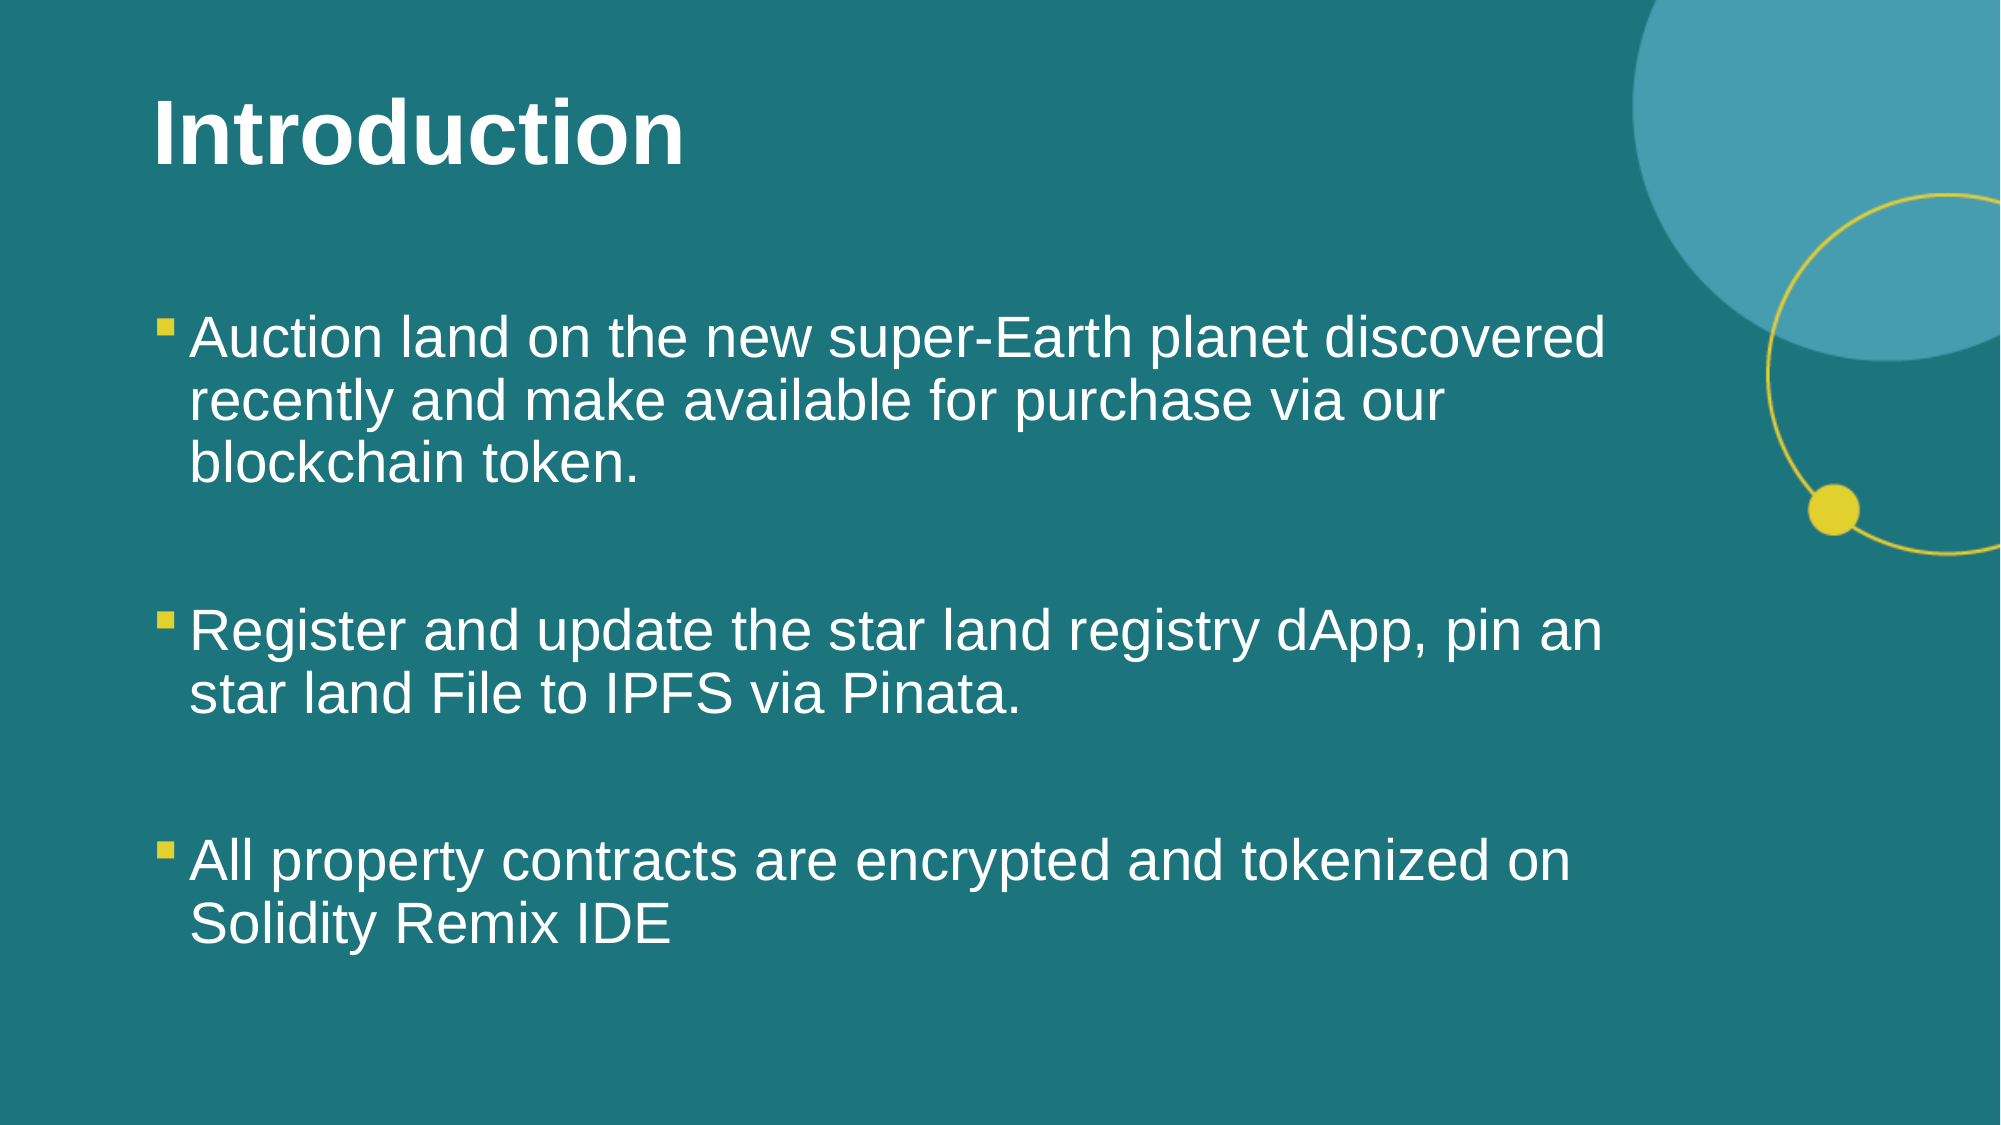

# Introduction
Auction land on the new super-Earth planet discovered recently and make available for purchase via our blockchain token.

Register and update the star land registry dApp, pin an star land File to IPFS via Pinata.

All property contracts are encrypted and tokenized on Solidity Remix IDE